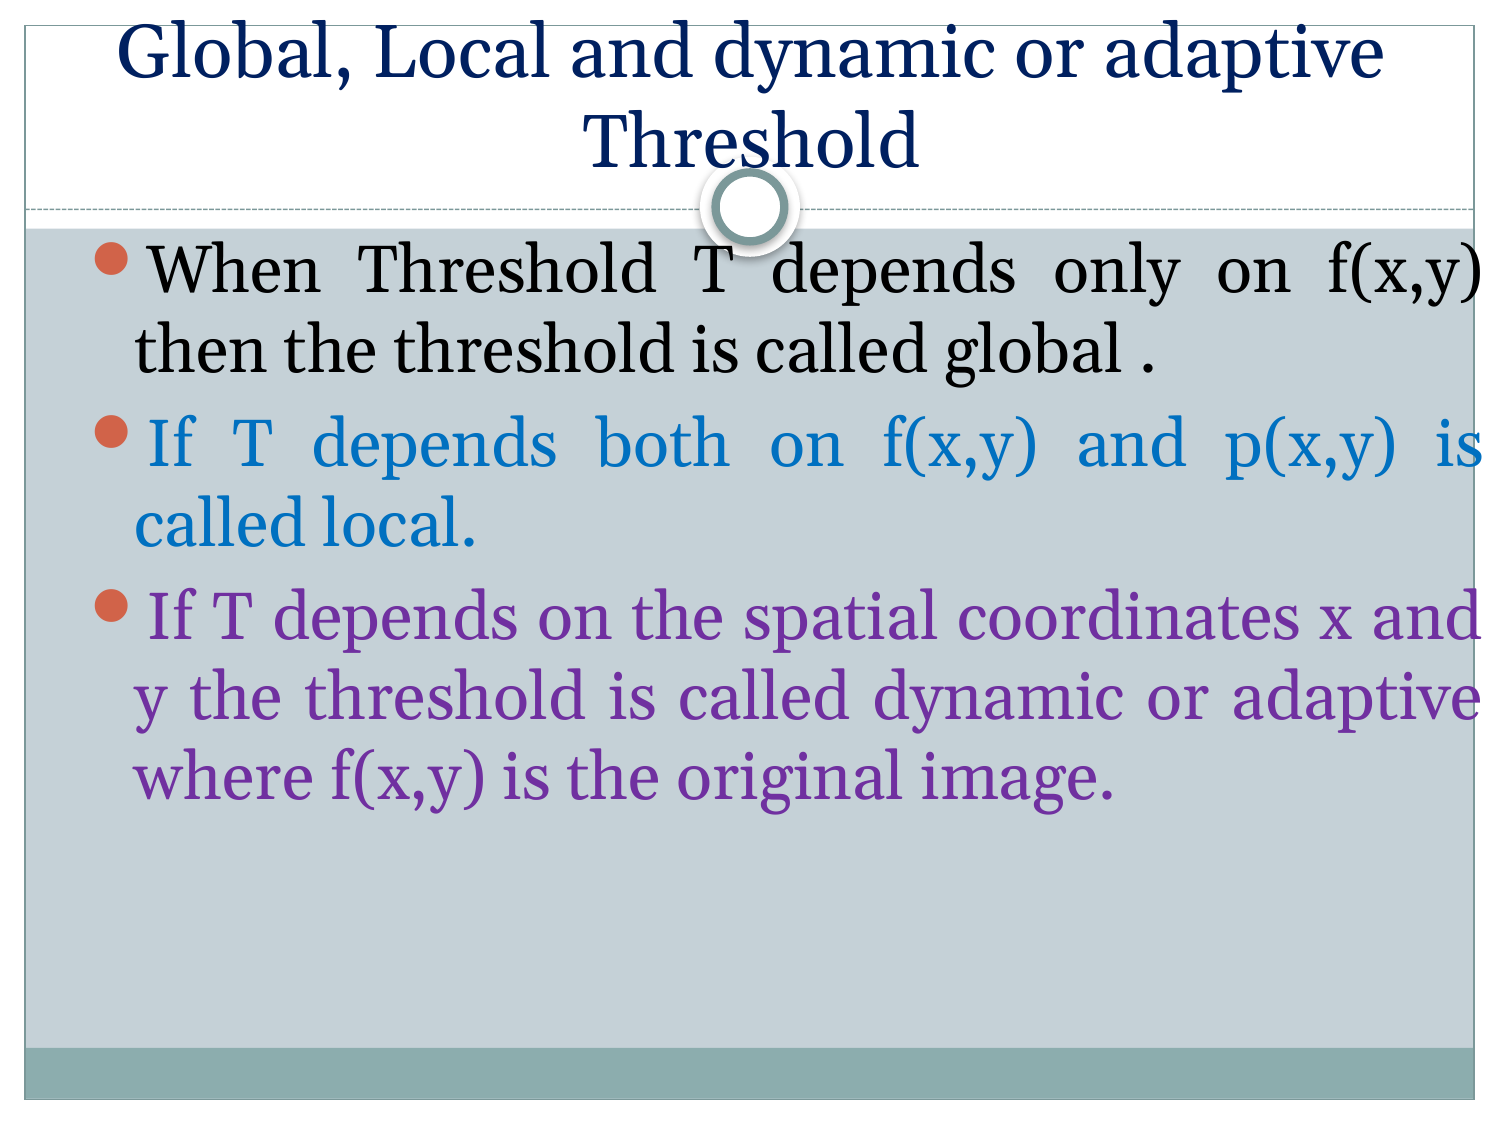

# Global, Local and dynamic or adaptive Threshold
When Threshold T depends only on f(x,y) then the threshold is called global .
If T depends both on f(x,y) and p(x,y) is called local.
If T depends on the spatial coordinates x and y the threshold is called dynamic or adaptive where f(x,y) is the original image.